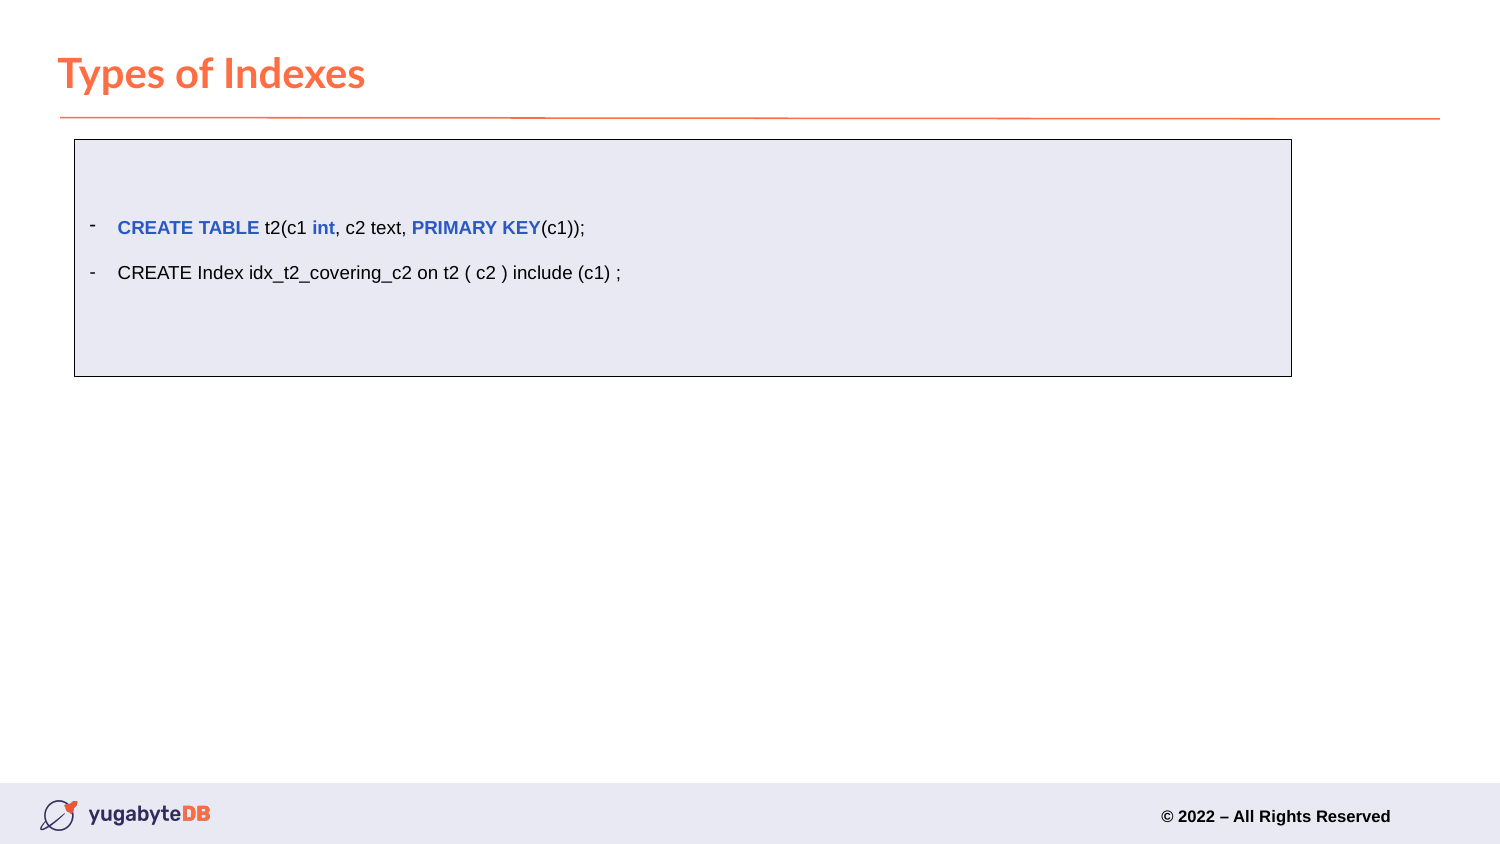

# Types of Indexes
CREATE TABLE t2(c1 int, c2 text, PRIMARY KEY(c1));

CREATE Index idx_t2_covering_c2 on t2 ( c2 ) include (c1) ;